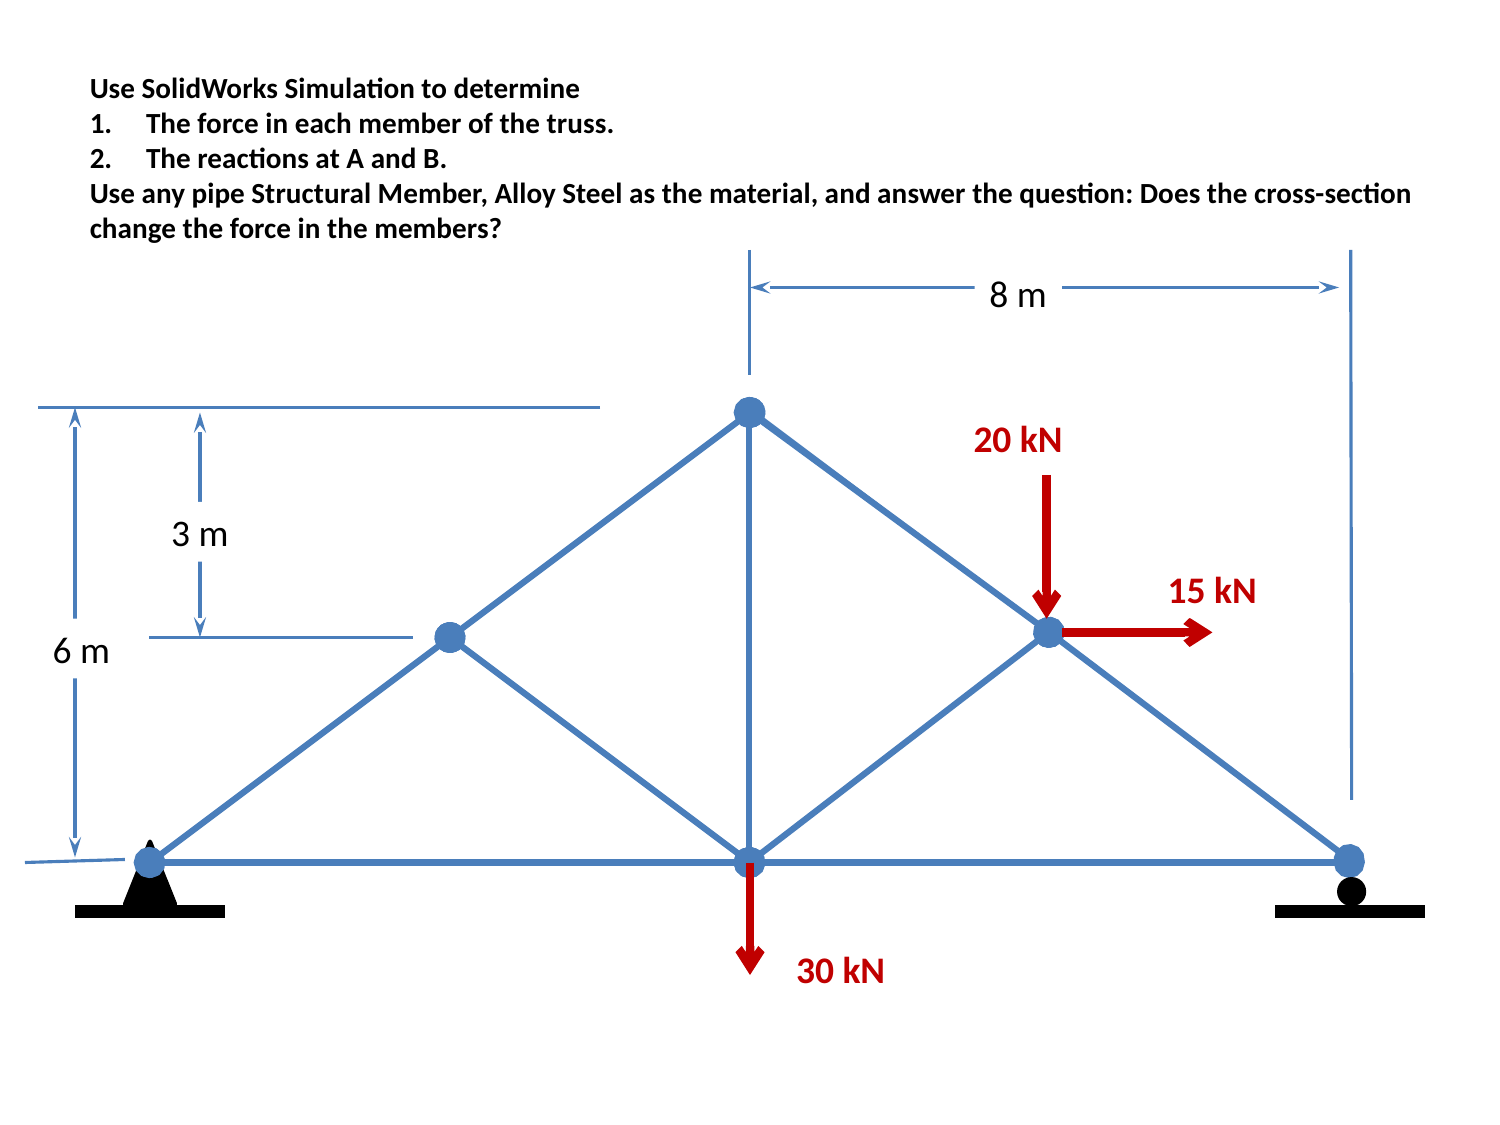

Use SolidWorks Simulation to determine
The force in each member of the truss.
The reactions at A and B.
Use any pipe Structural Member, Alloy Steel as the material, and answer the question: Does the cross-section change the force in the members?
8 m
20 kN
3 m
15 kN
6 m

30 kN